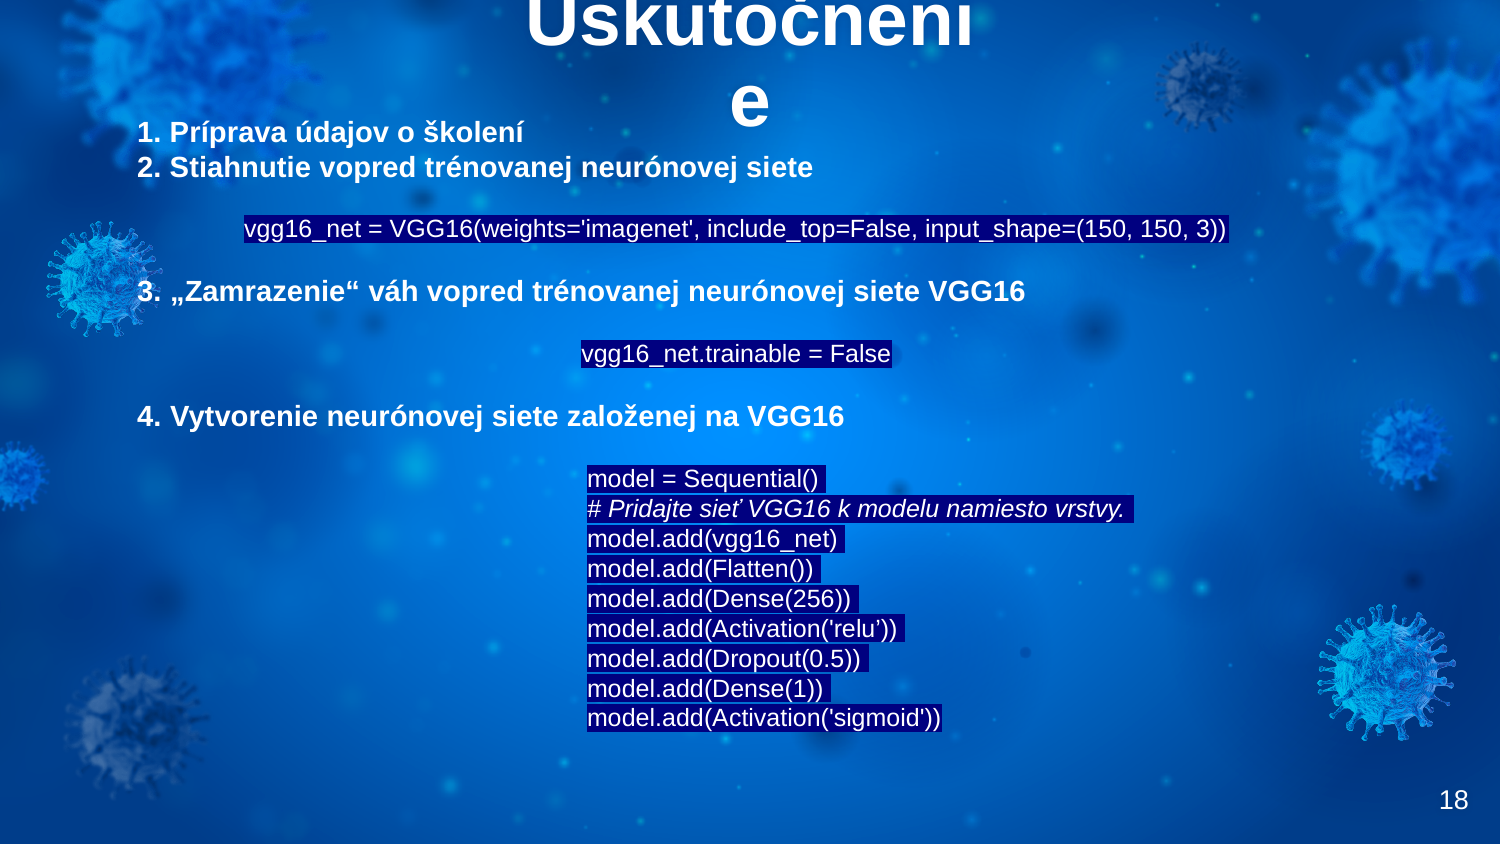

Uskutočnenie
1. Príprava údajov o školení
2. Stiahnutie vopred trénovanej neurónovej siete

vgg16_net = VGG16(weights='imagenet', include_top=False, input_shape=(150, 150, 3))

3. „Zamrazenie“ váh vopred trénovanej neurónovej siete VGG16
vgg16_net.trainable = False

4. Vytvorenie neurónovej siete založenej na VGG16
			model = Sequential()
			# Pridajte sieť VGG16 k modelu namiesto vrstvy.
			model.add(vgg16_net)
			model.add(Flatten())
			model.add(Dense(256))
			model.add(Activation('relu’))
			model.add(Dropout(0.5))
			model.add(Dense(1))
			model.add(Activation('sigmoid'))
18